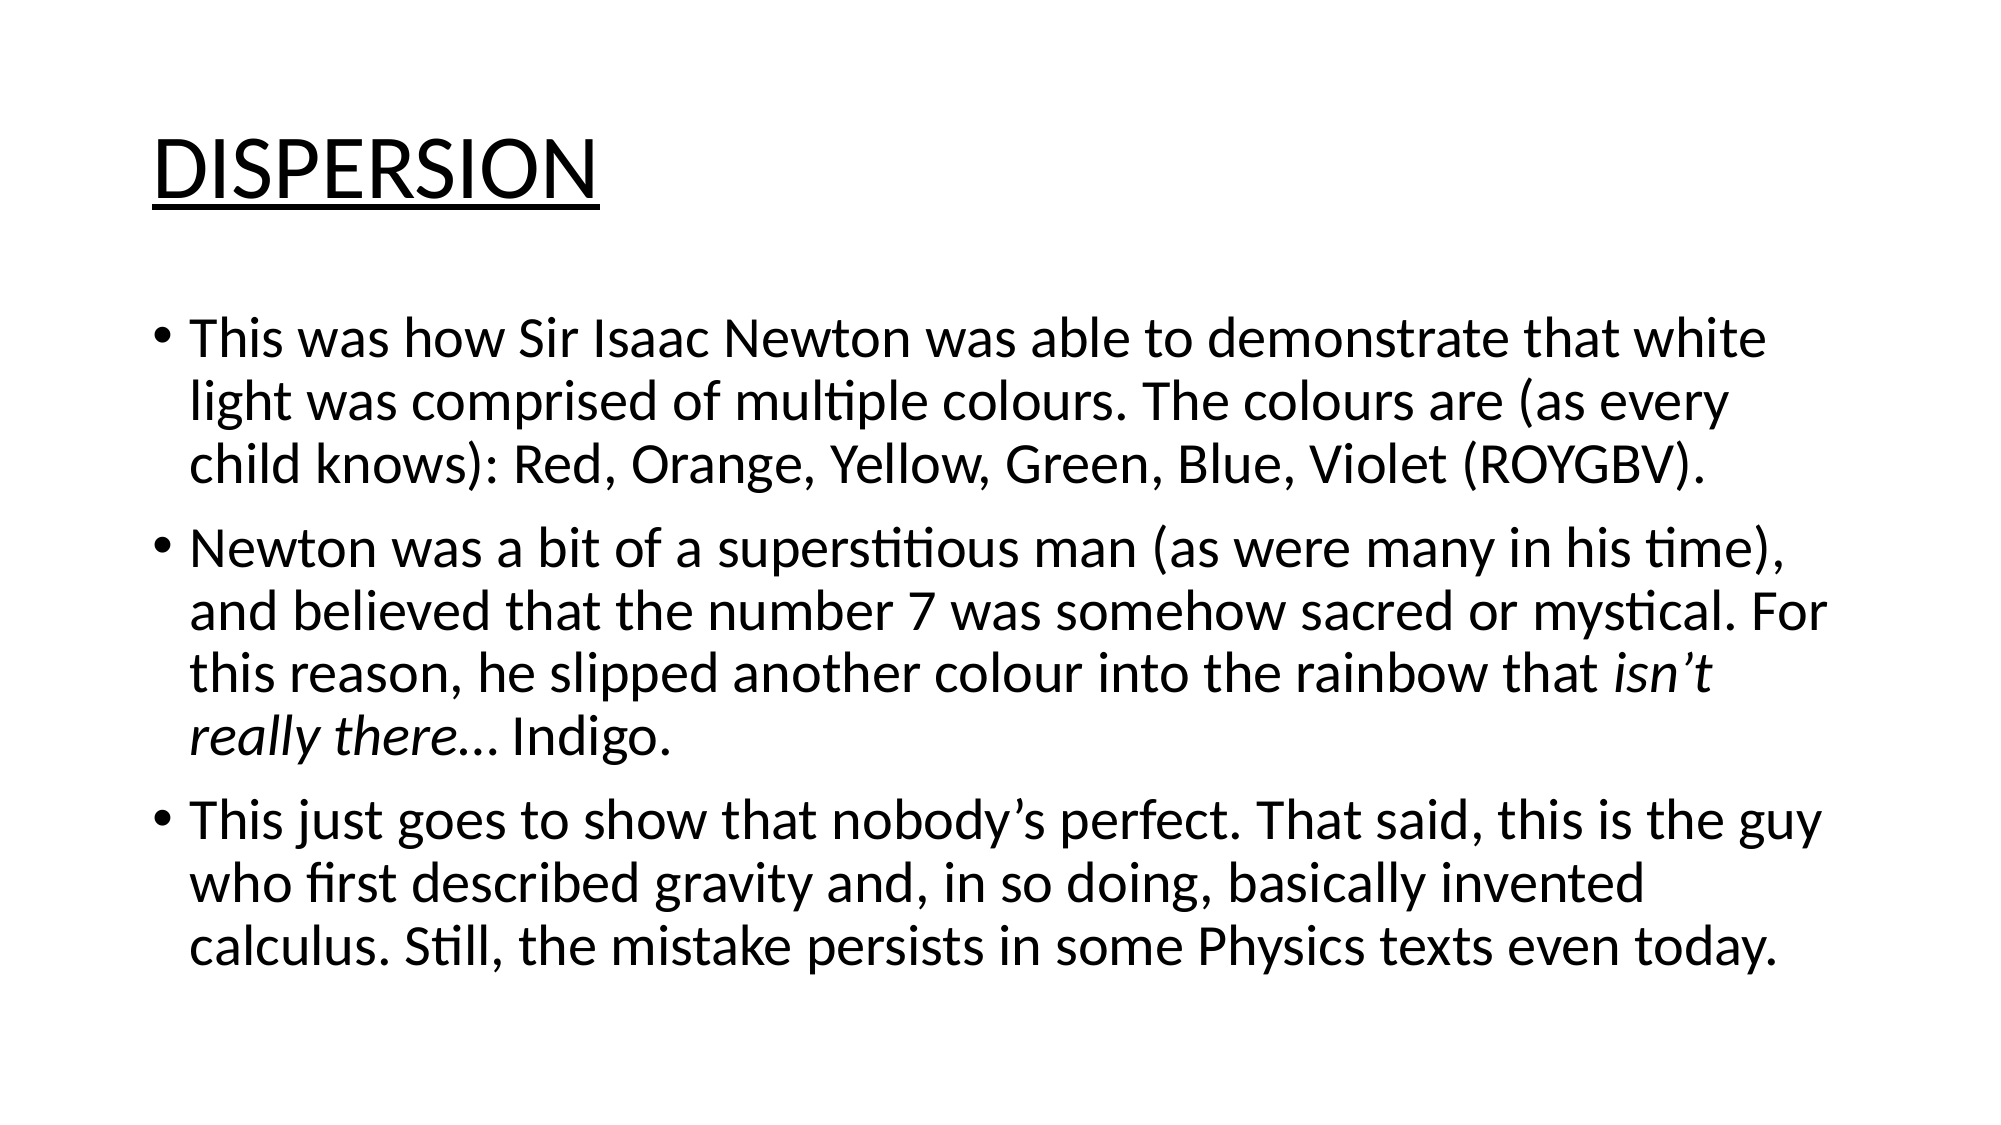

# DISPERSION
This was how Sir Isaac Newton was able to demonstrate that white light was comprised of multiple colours. The colours are (as every child knows): Red, Orange, Yellow, Green, Blue, Violet (ROYGBV).
Newton was a bit of a superstitious man (as were many in his time), and believed that the number 7 was somehow sacred or mystical. For this reason, he slipped another colour into the rainbow that isn’t really there… Indigo.
This just goes to show that nobody’s perfect. That said, this is the guy who first described gravity and, in so doing, basically invented calculus. Still, the mistake persists in some Physics texts even today.